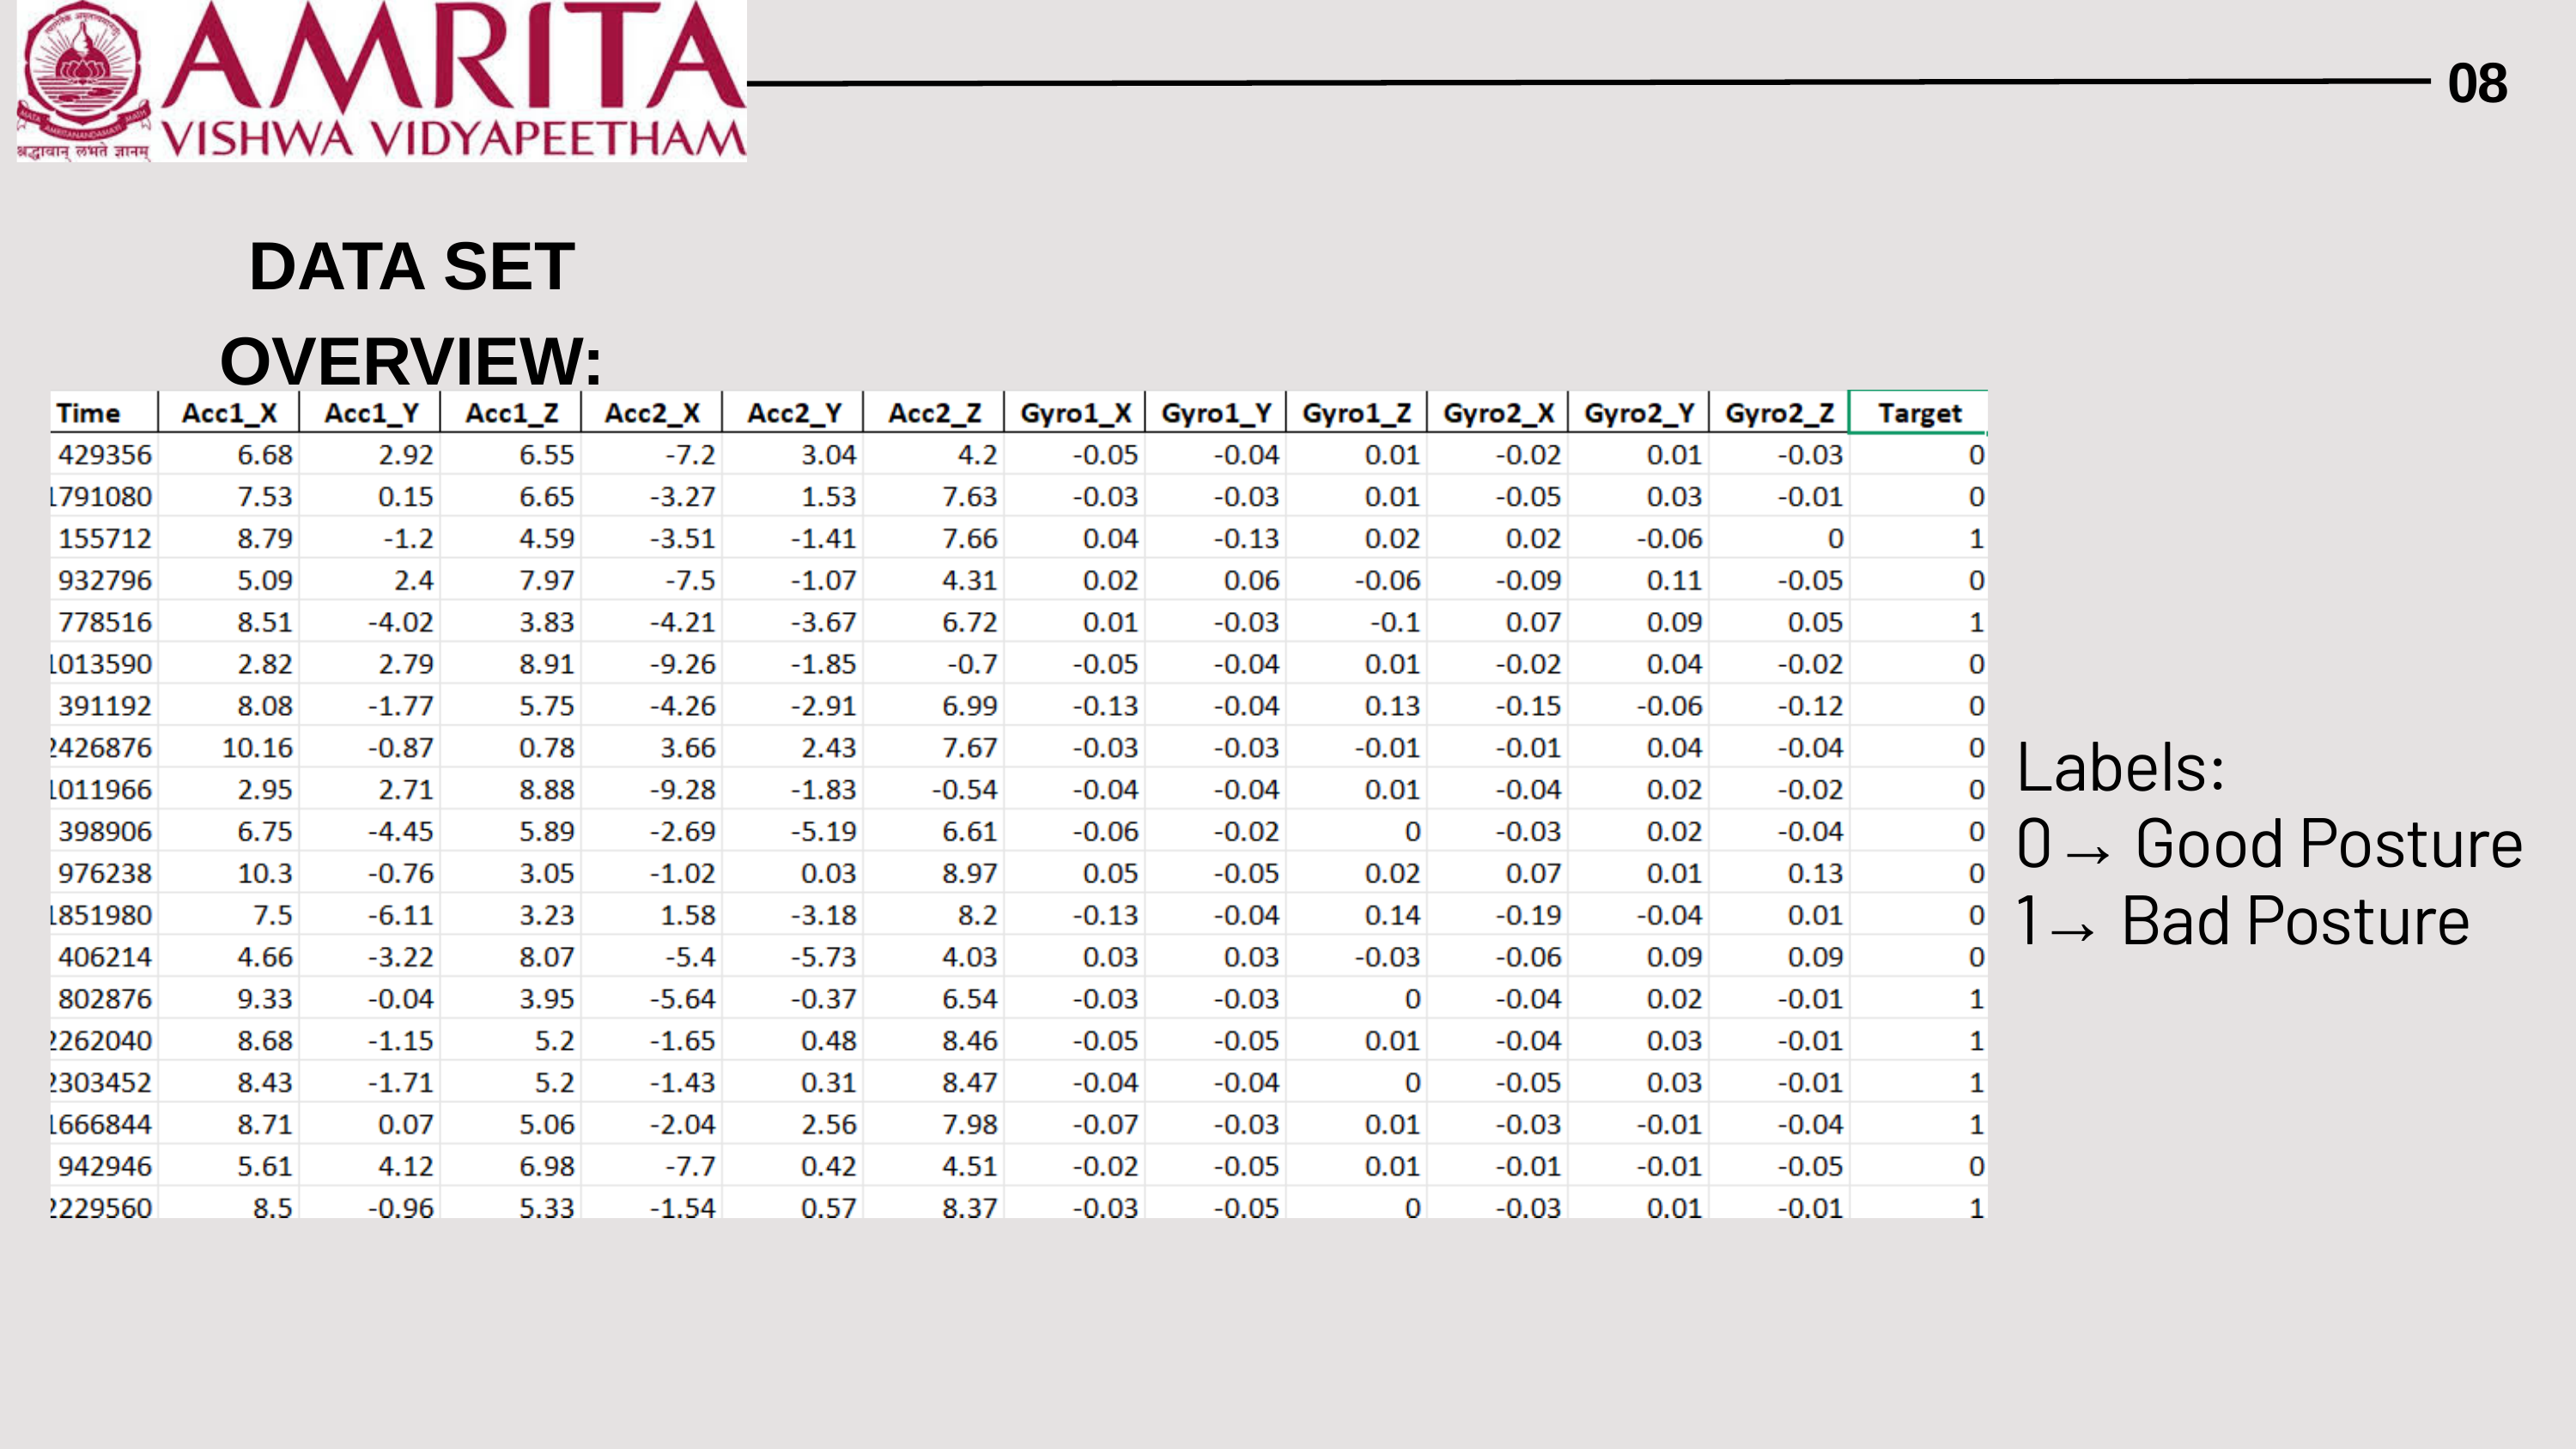

08

DATA SET OVERVIEW:

Labels:
0→ Good Posture
1→ Bad Posture